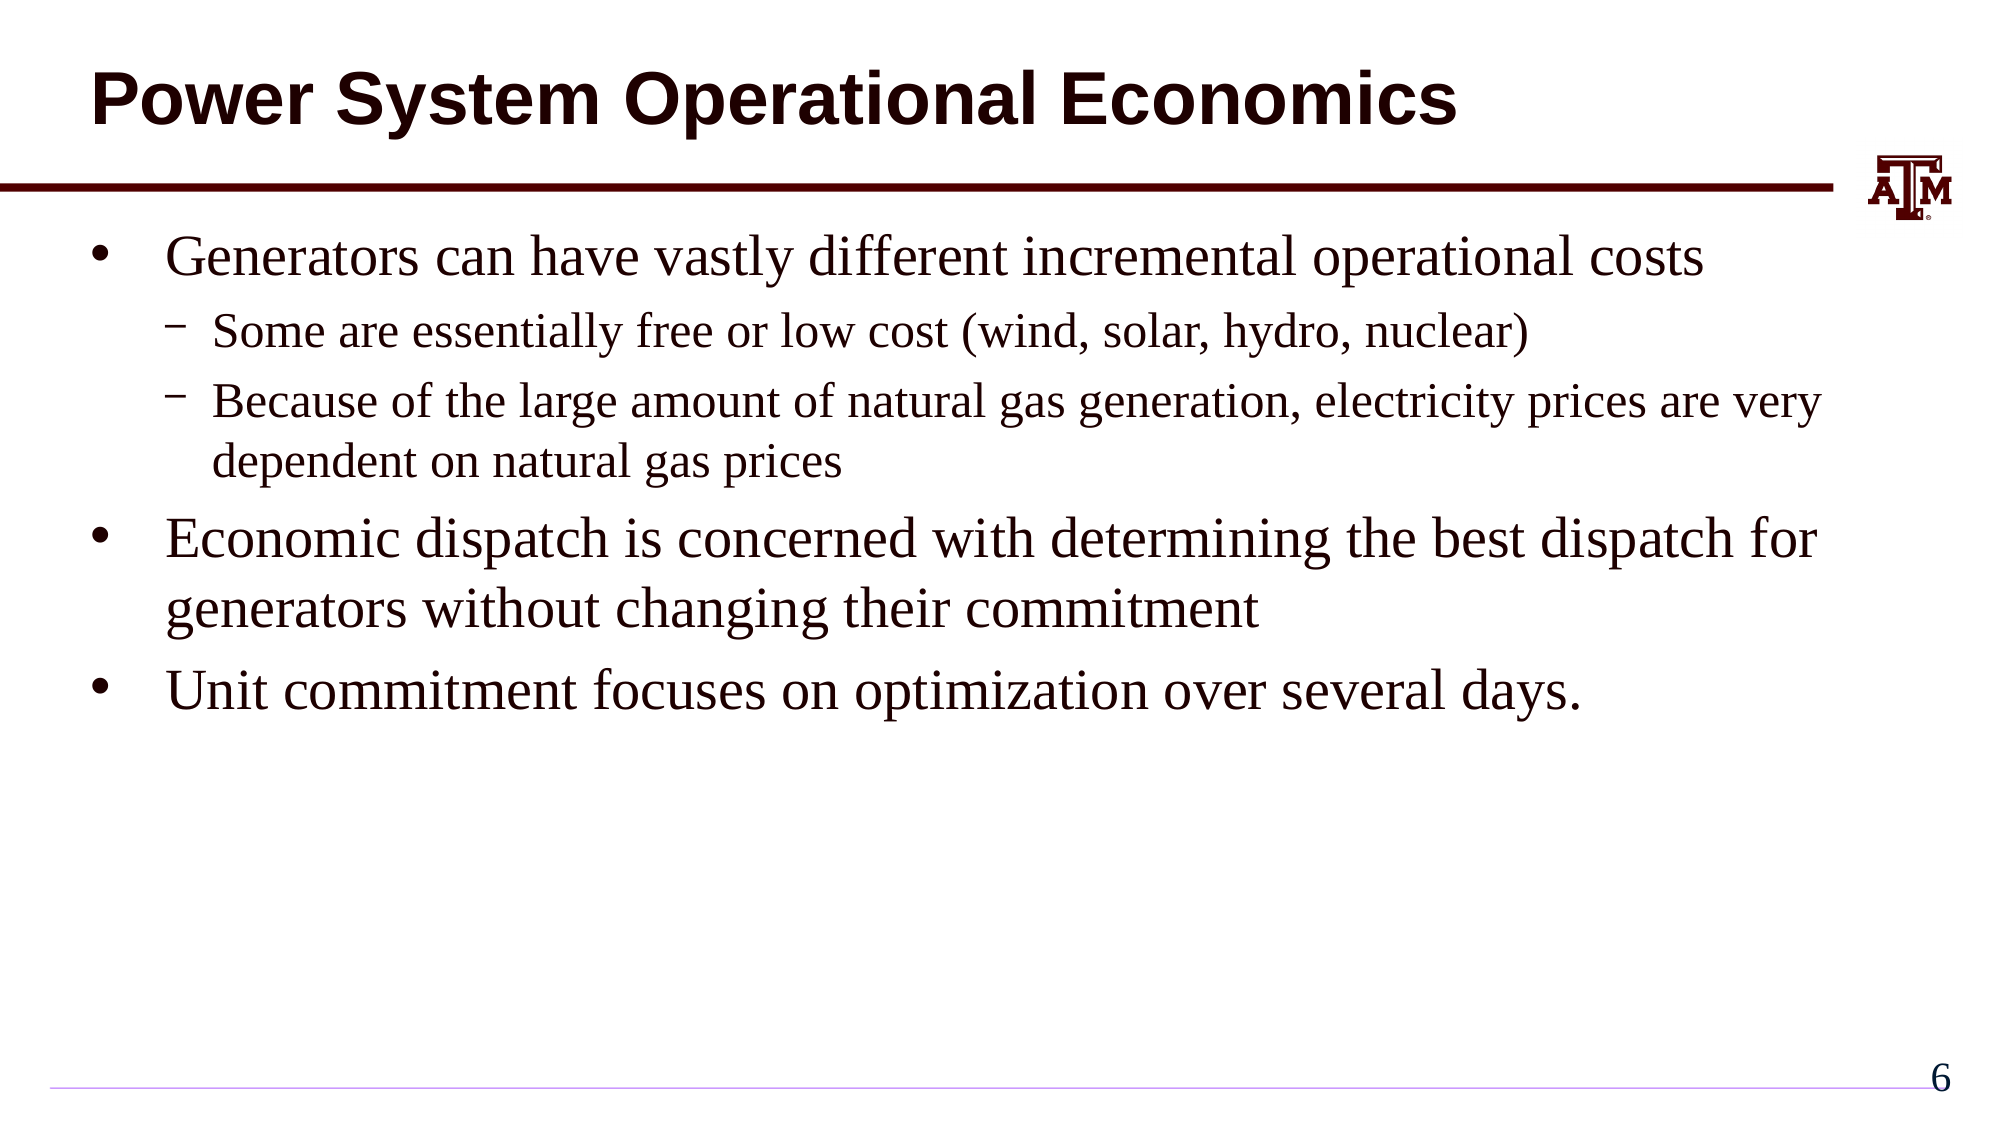

# Power System Operational Economics
Generators can have vastly different incremental operational costs
Some are essentially free or low cost (wind, solar, hydro, nuclear)
Because of the large amount of natural gas generation, electricity prices are very dependent on natural gas prices
Economic dispatch is concerned with determining the best dispatch for generators without changing their commitment
Unit commitment focuses on optimization over several days.

6